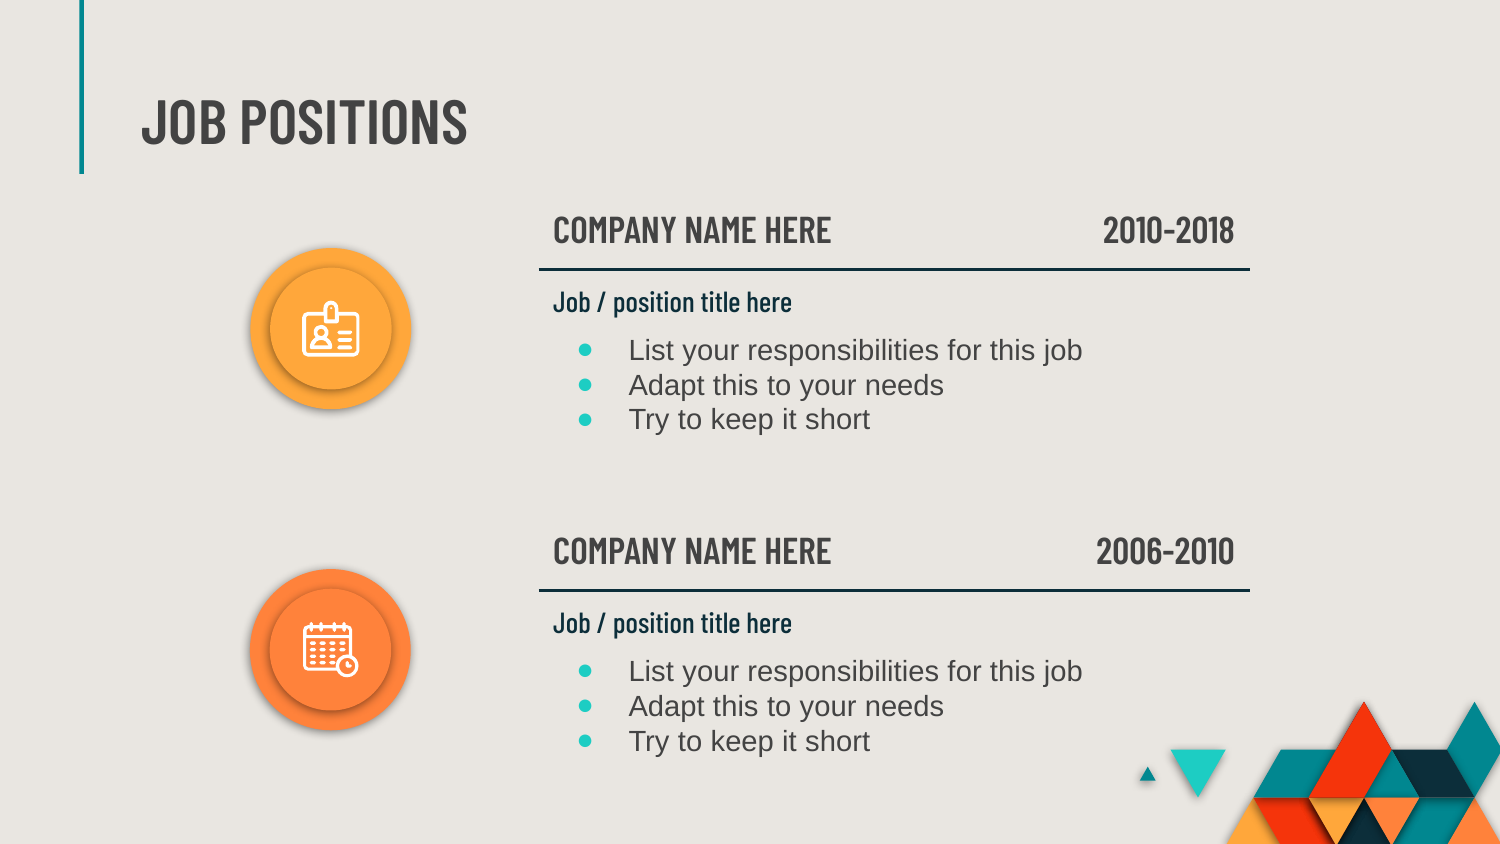

# JOB POSITIONS
COMPANY NAME HERE
2010-2018

Job / position title here

List your responsibilities for this job
Adapt this to your needs
Try to keep it short
COMPANY NAME HERE
2006-2010

Job / position title here

List your responsibilities for this job
Adapt this to your needs
Try to keep it short